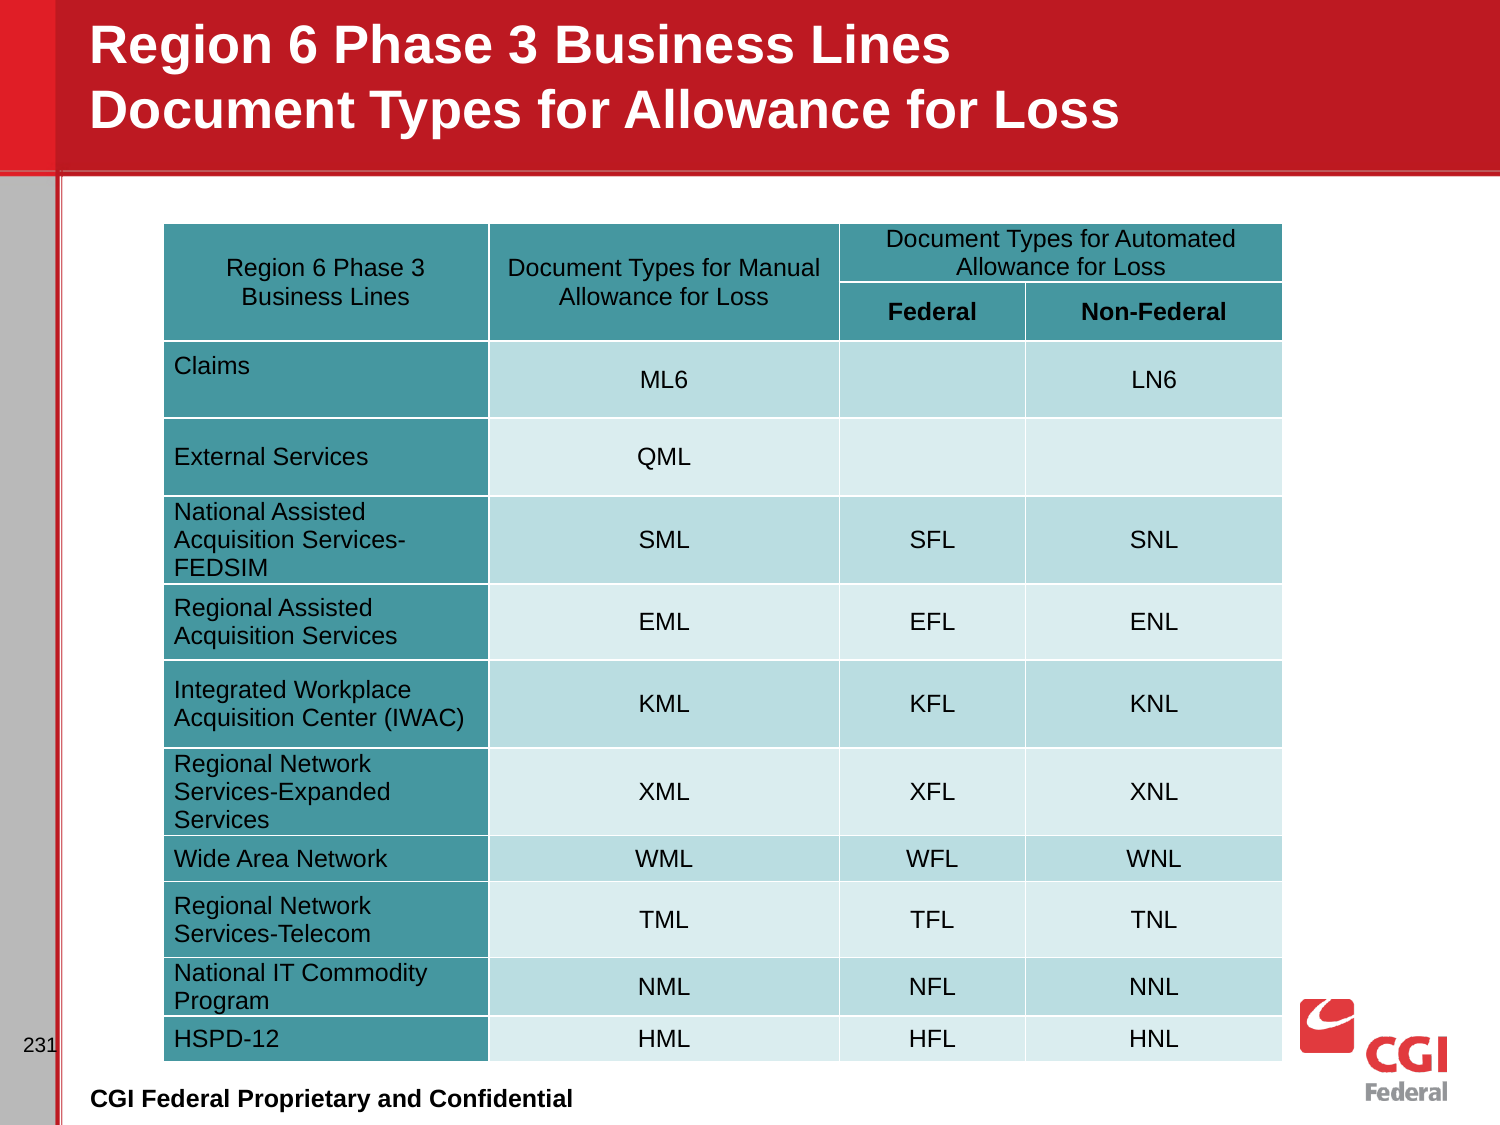

# Region 6 Phase 3 Business Lines Document Types for Allowance for Loss
| Region 6 Phase 3 Business Lines | Document Types for Manual Allowance for Loss | Document Types for Automated Allowance for Loss |  |
| --- | --- | --- | --- |
|  |  | Federal | Non-Federal |
| Claims | ML6 |  | LN6 |
| External Services | QML |  |  |
| National Assisted Acquisition Services-FEDSIM | SML | SFL | SNL |
| Regional Assisted Acquisition Services | EML | EFL | ENL |
| Integrated Workplace Acquisition Center (IWAC) | KML | KFL | KNL |
| Regional Network Services-Expanded Services | XML | XFL | XNL |
| Wide Area Network | WML | WFL | WNL |
| Regional Network Services-Telecom | TML | TFL | TNL |
| National IT Commodity Program | NML | NFL | NNL |
| HSPD-12 | HML | HFL | HNL |
231
CGI Federal Proprietary and Confidential